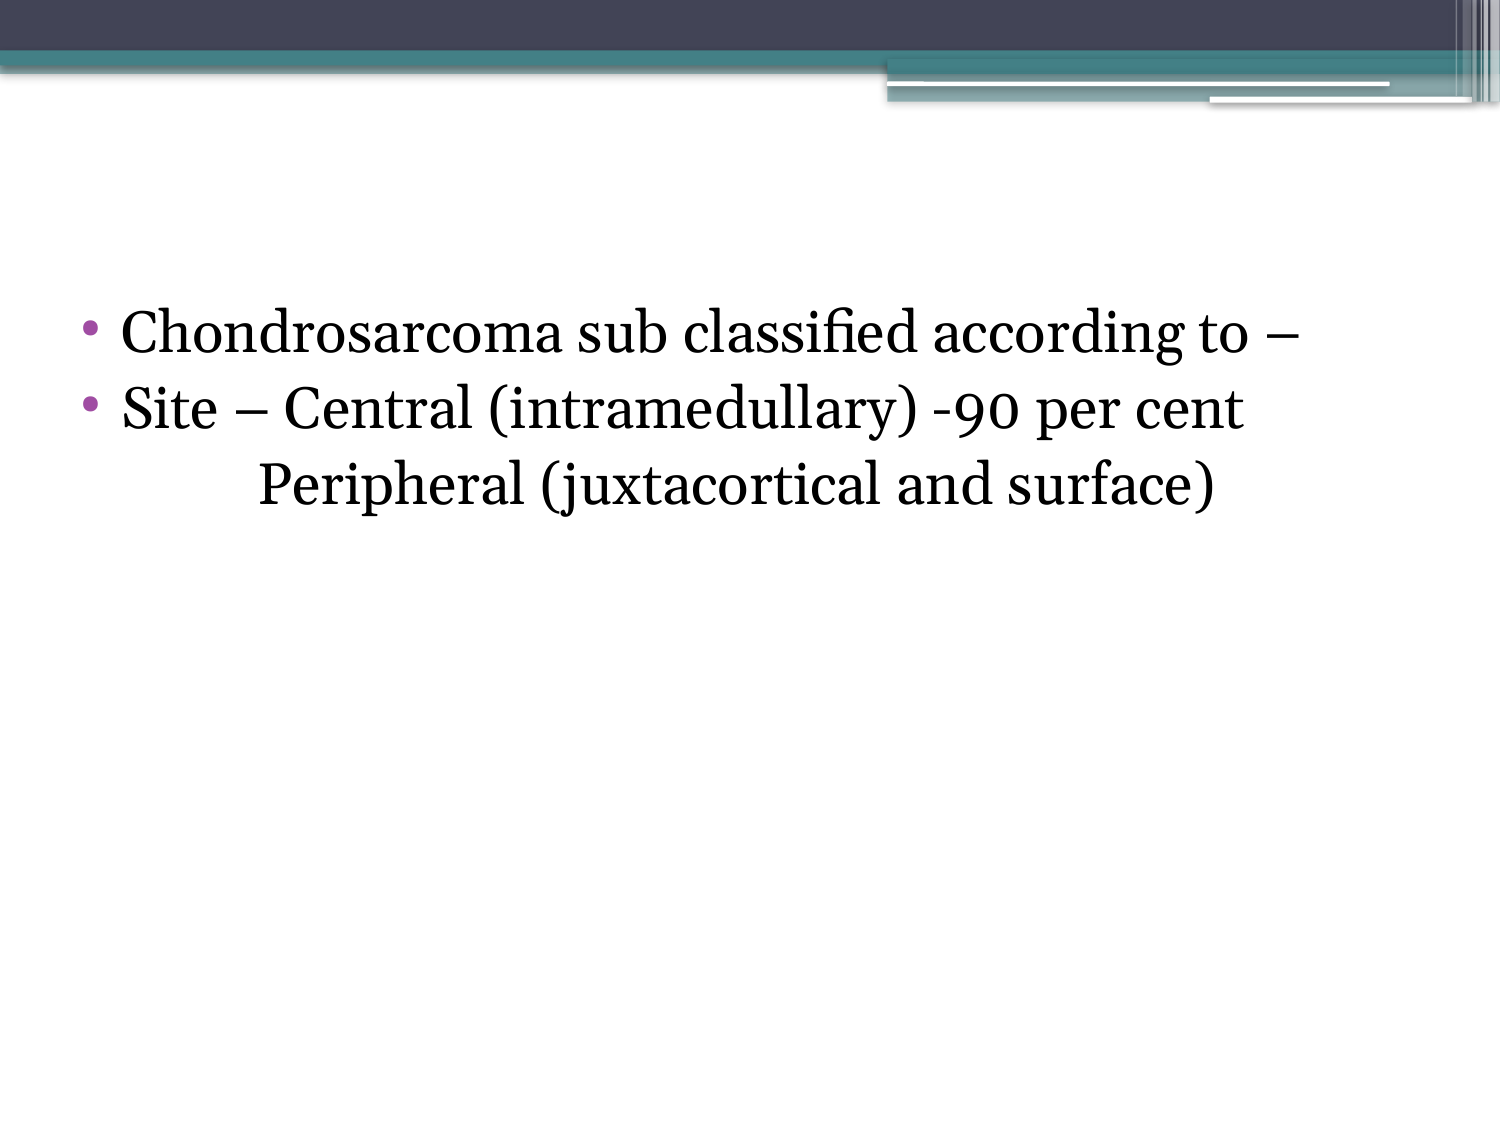

Chondrosarcoma sub classified according to –
Site – Central (intramedullary) -90 per cent
              Peripheral (juxtacortical and surface)